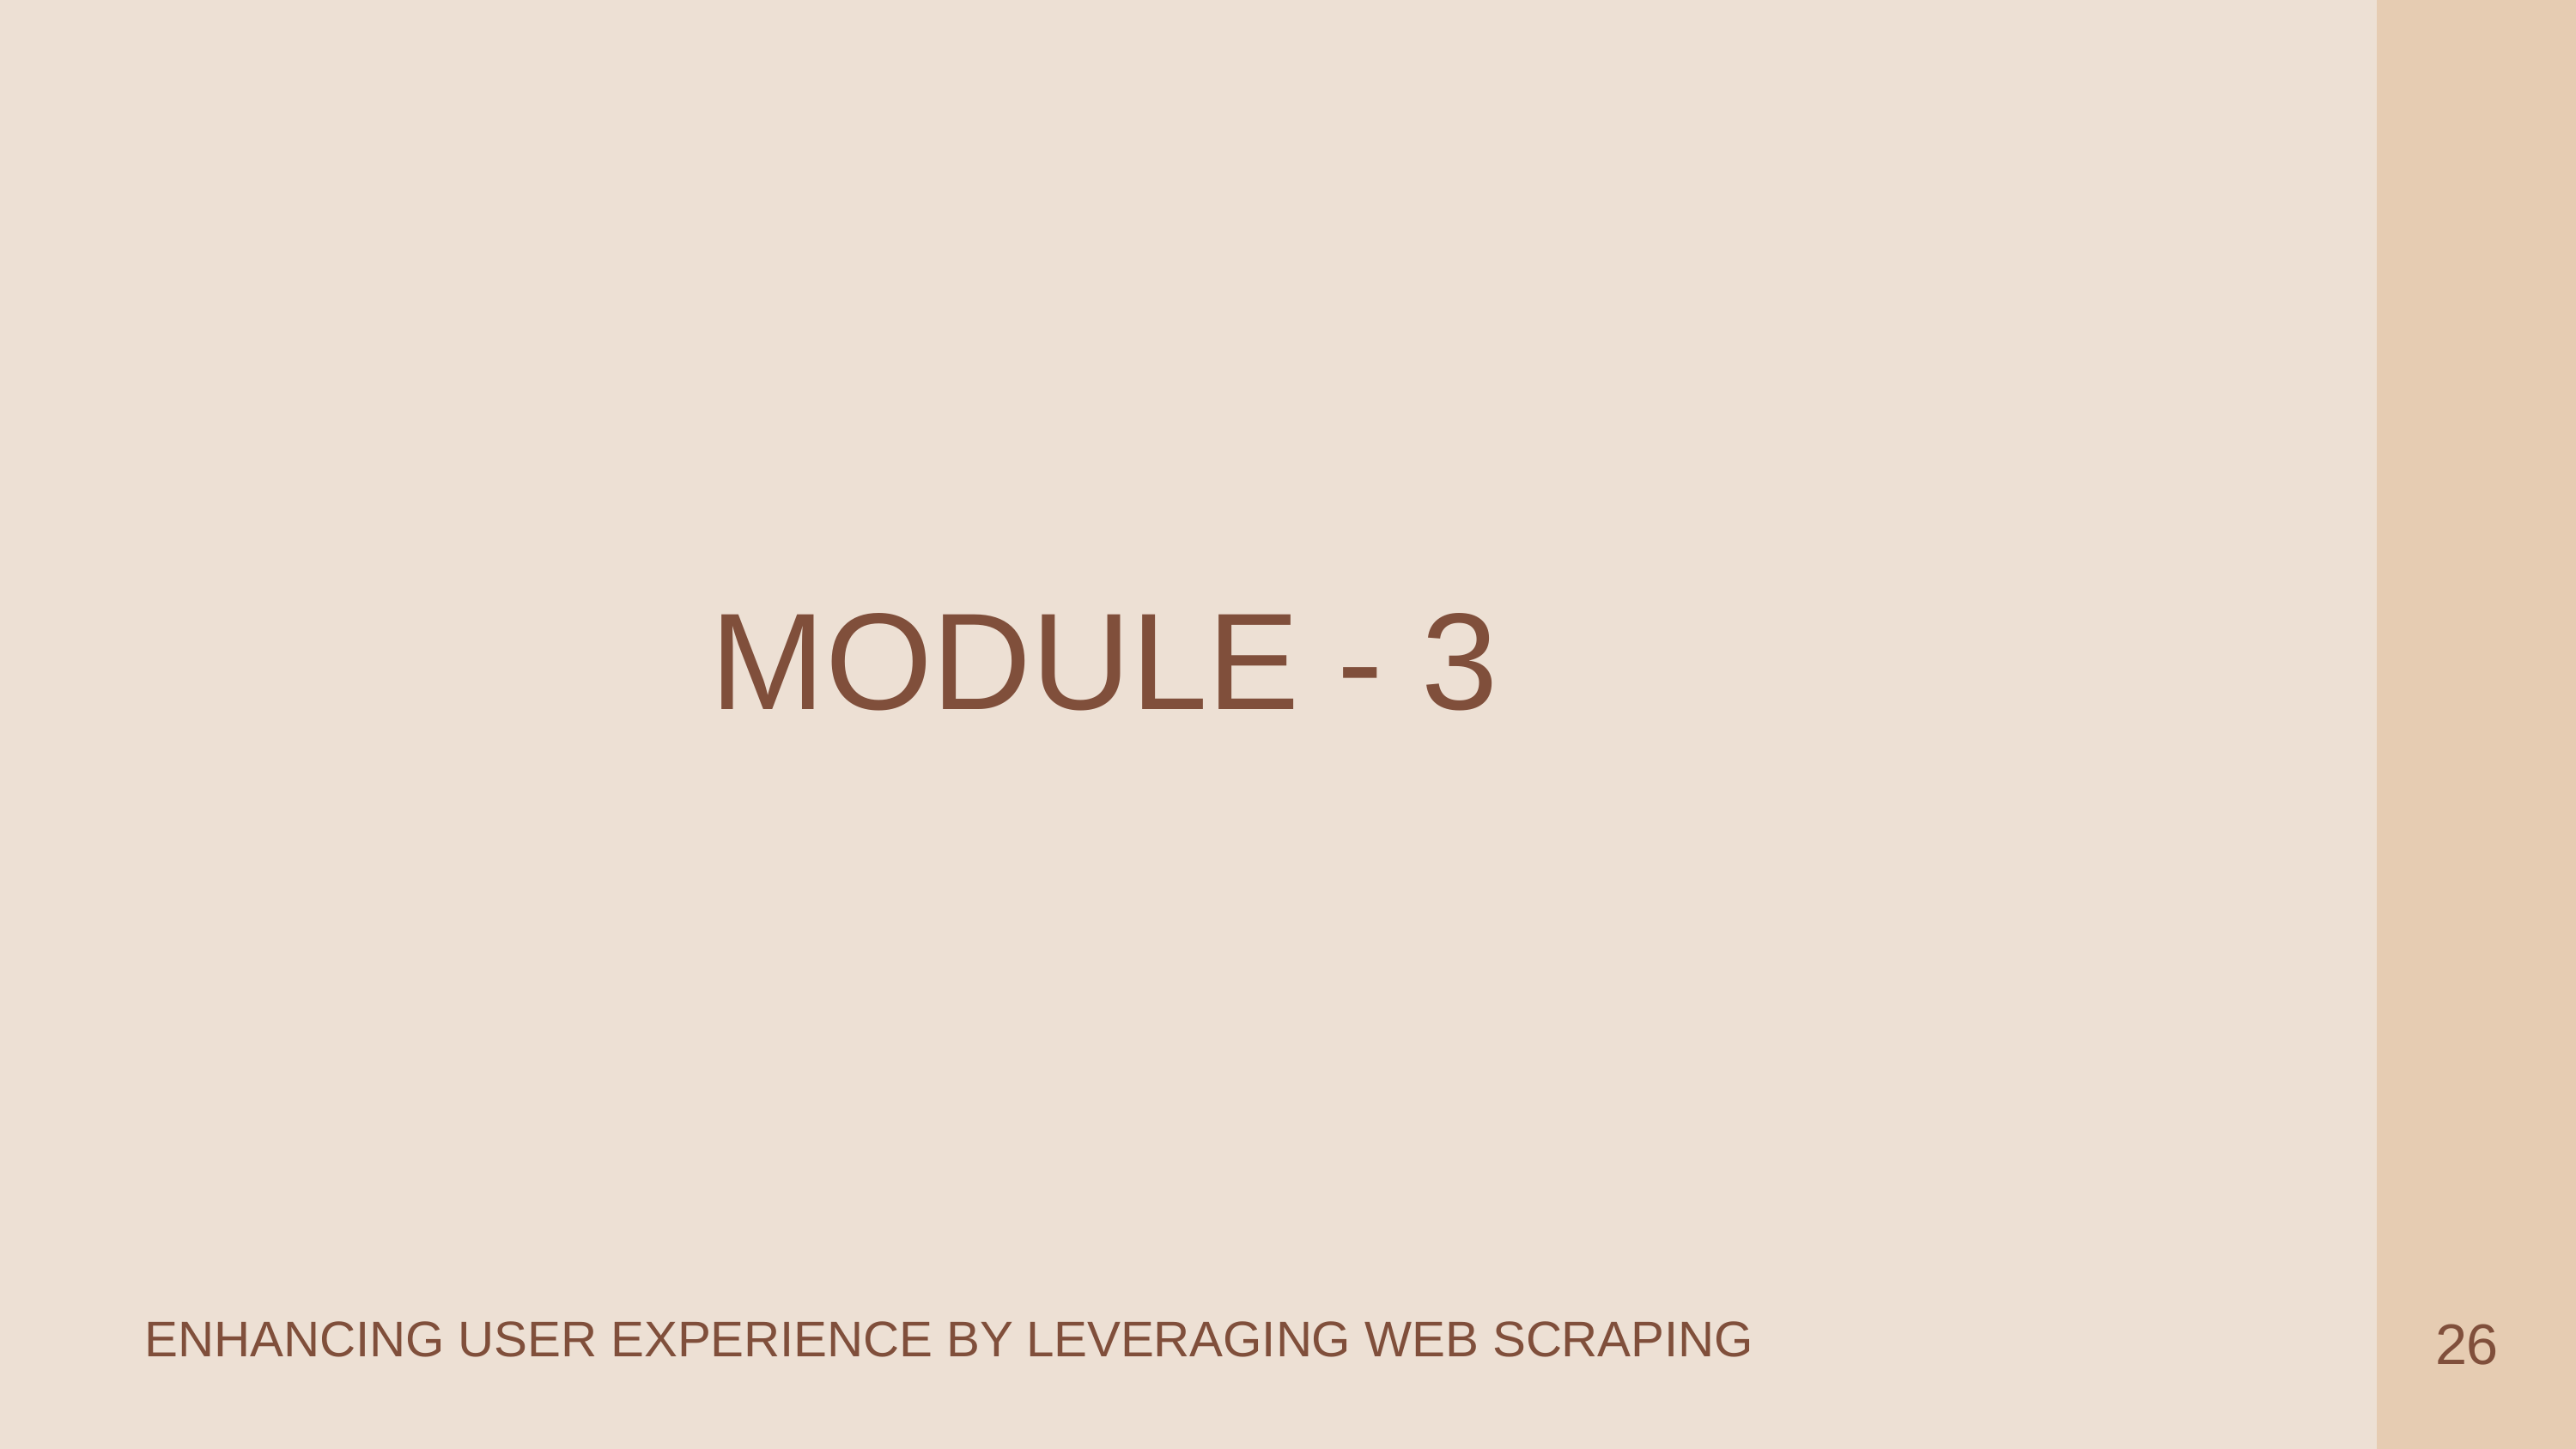

MODULE - 3
26
ENHANCING USER EXPERIENCE BY LEVERAGING WEB SCRAPING